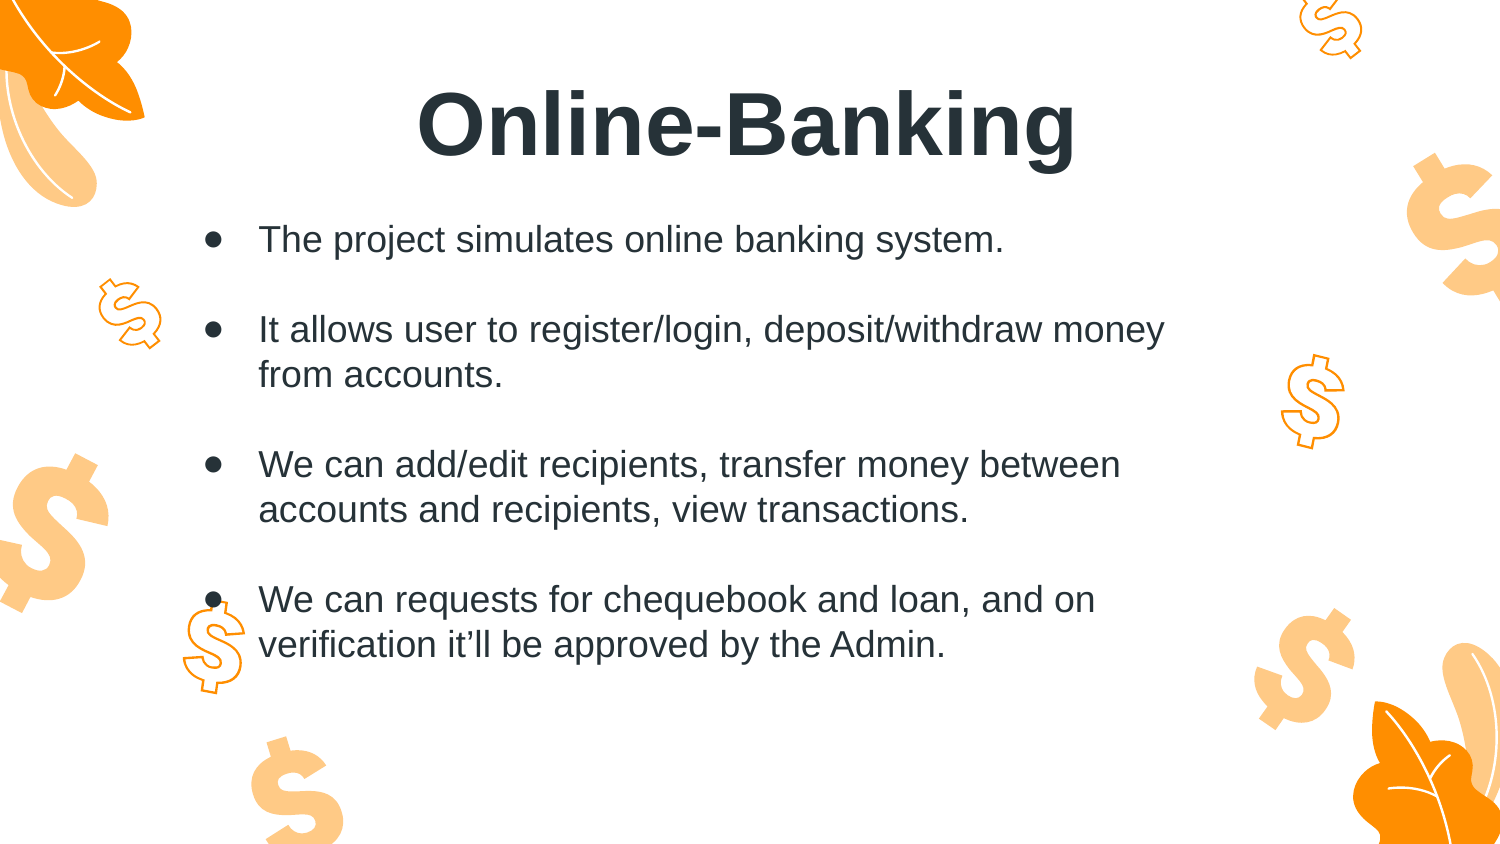

# Online-Banking
The project simulates online banking system.

It allows user to register/login, deposit/withdraw money from accounts.

We can add/edit recipients, transfer money between accounts and recipients, view transactions.

We can requests for chequebook and loan, and on verification it’ll be approved by the Admin.